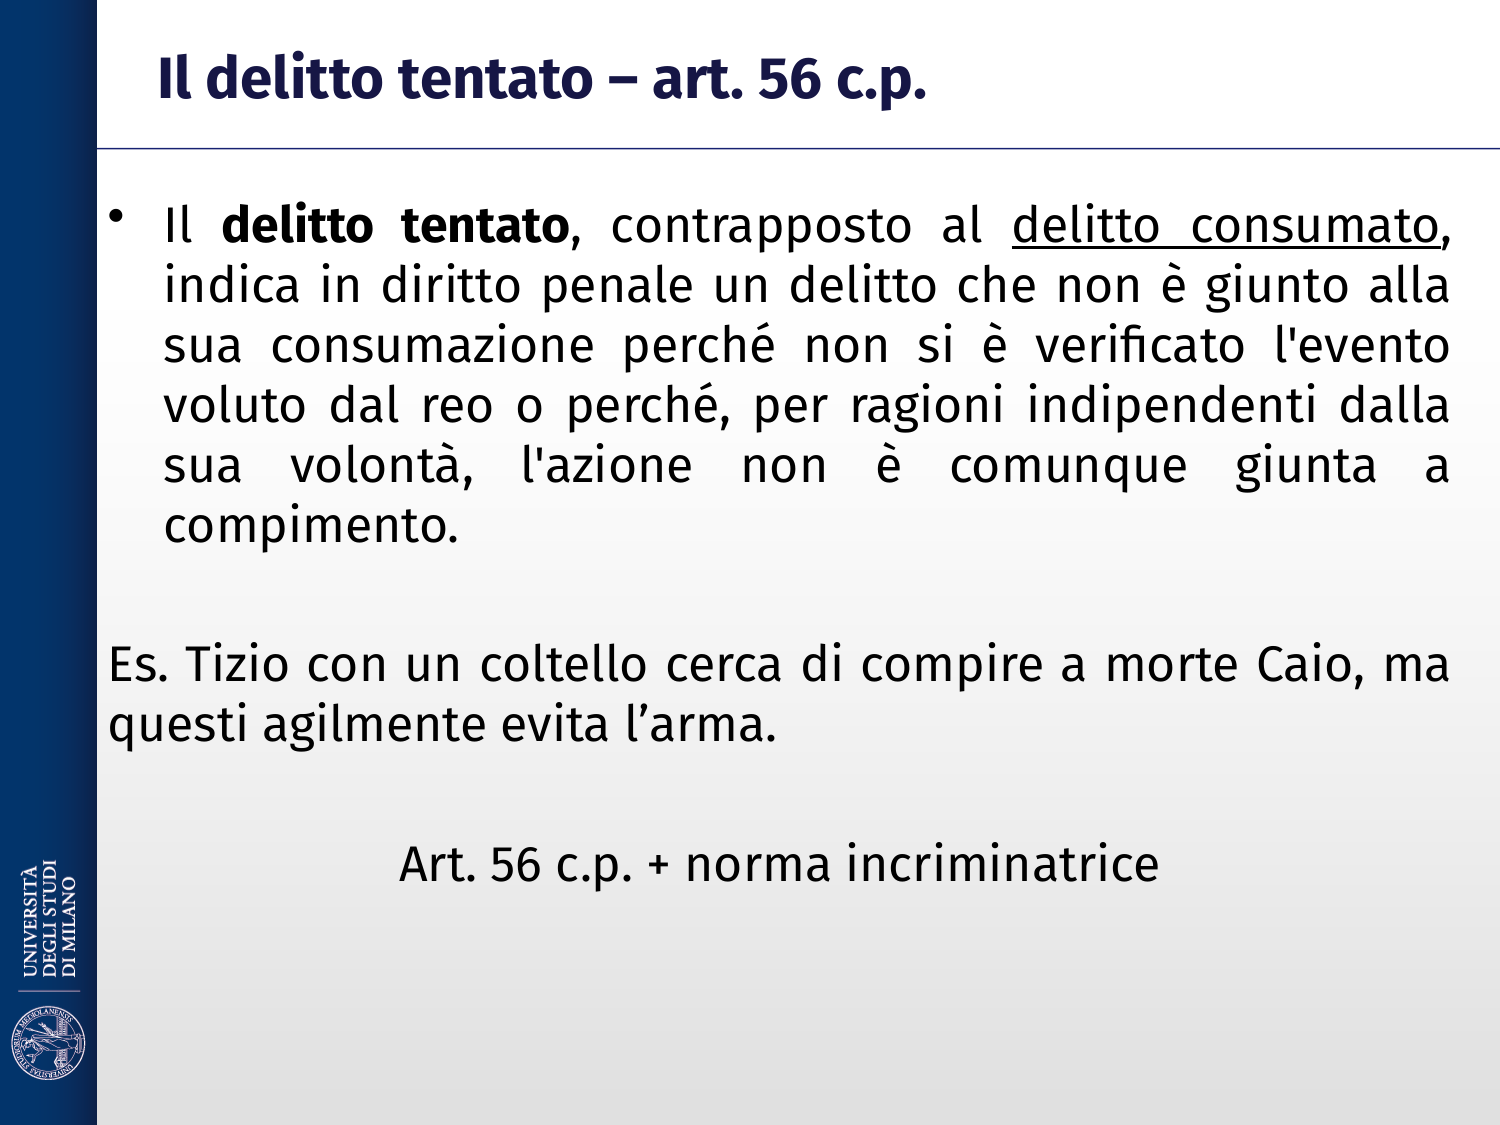

# Il delitto tentato – art. 56 c.p.
Il delitto tentato, contrapposto al delitto consumato, indica in diritto penale un delitto che non è giunto alla sua consumazione perché non si è verificato l'evento voluto dal reo o perché, per ragioni indipendenti dalla sua volontà, l'azione non è comunque giunta a compimento.

Es. Tizio con un coltello cerca di compire a morte Caio, ma questi agilmente evita l’arma.

Art. 56 c.p. + norma incriminatrice